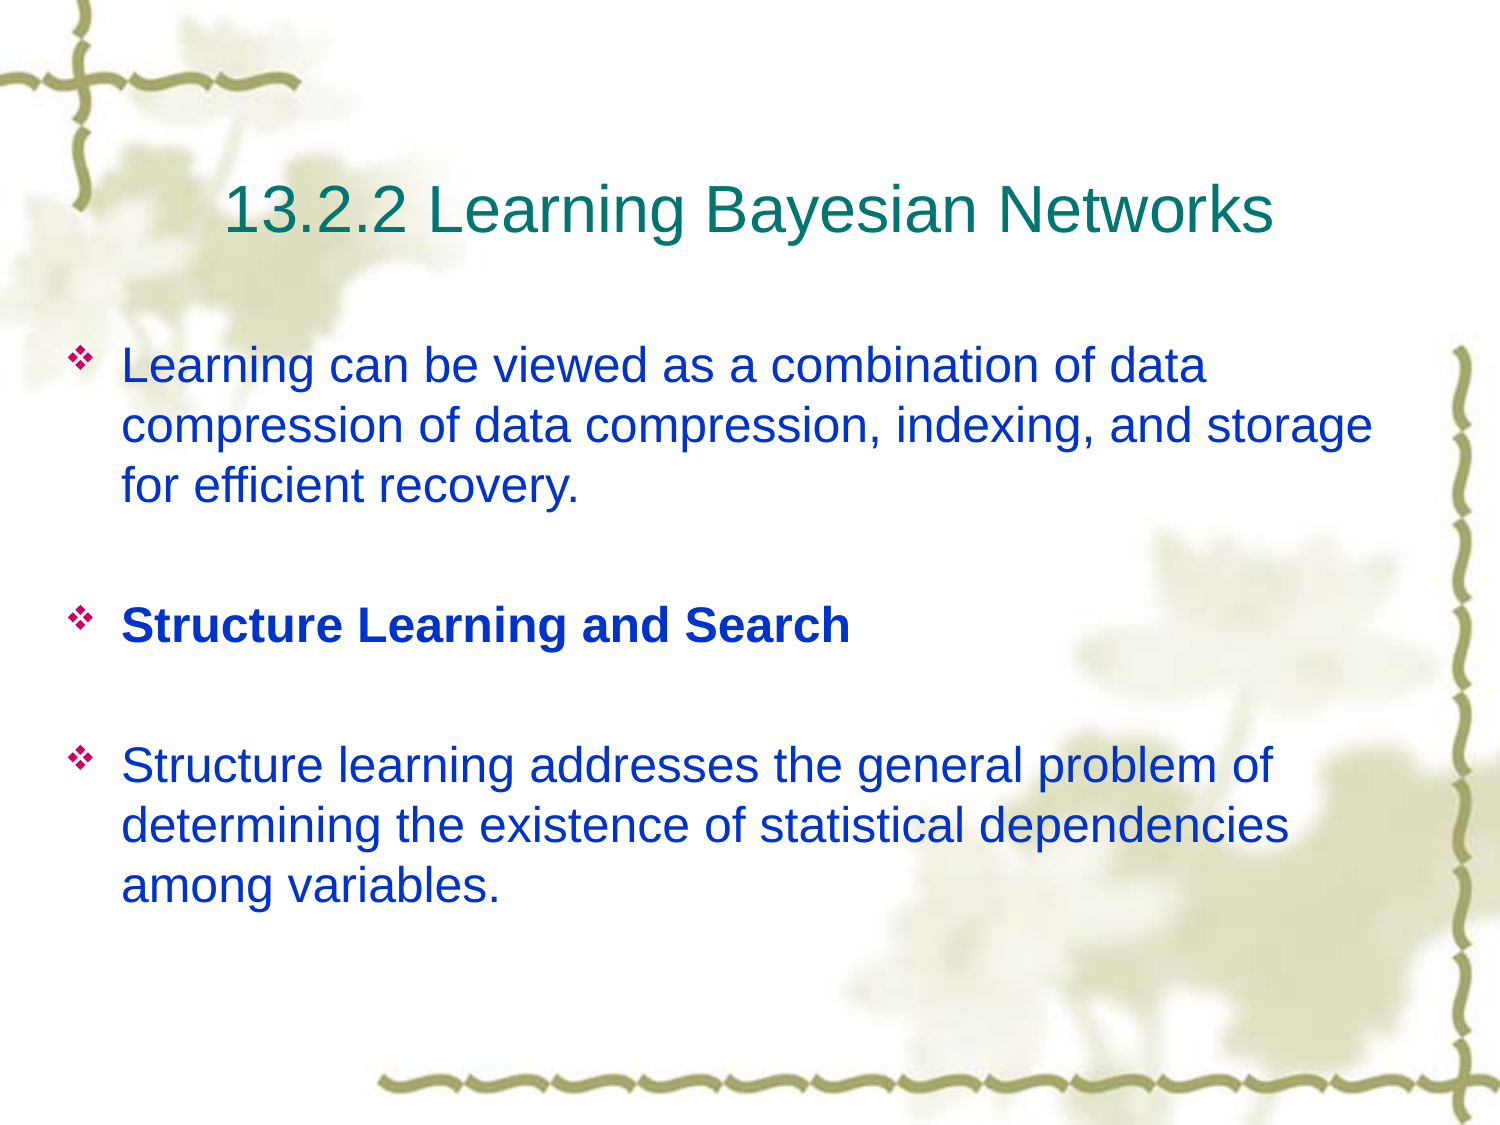

# 13.2.2 Learning Bayesian Networks
Learning can be viewed as a combination of data compression of data compression, indexing, and storage for efficient recovery.

Structure Learning and Search

Structure learning addresses the general problem of determining the existence of statistical dependencies among variables.